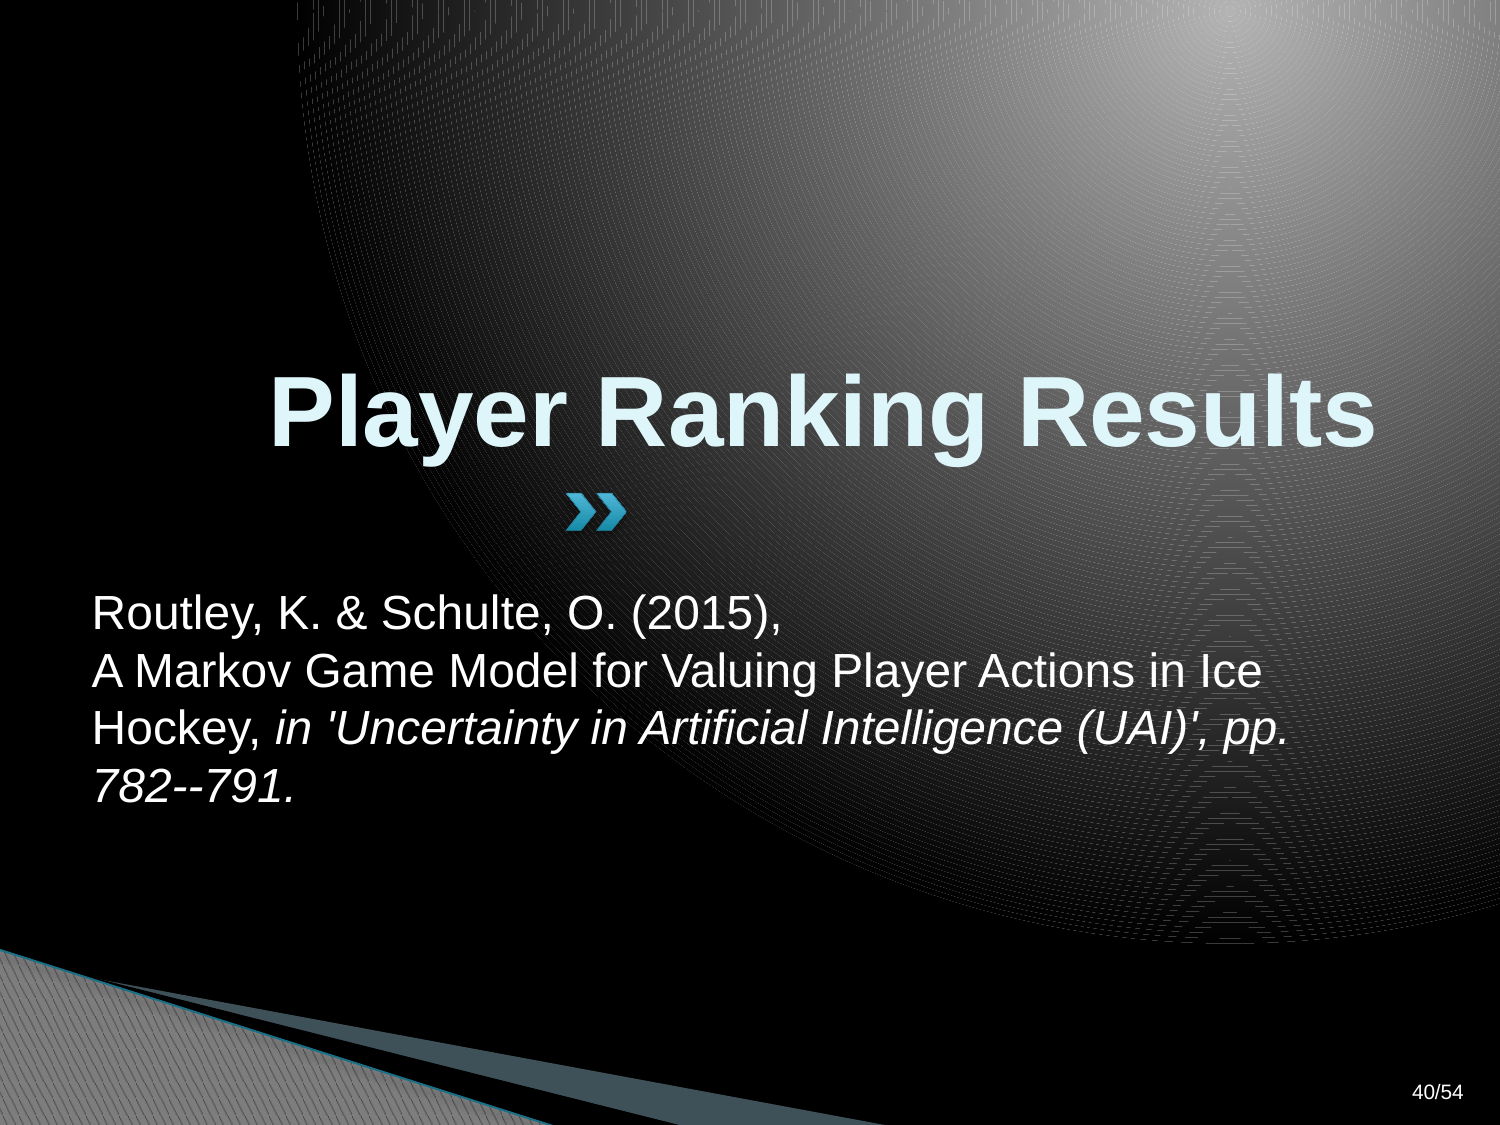

# Player Ranking Results
Routley, K. & Schulte, O. (2015),
A Markov Game Model for Valuing Player Actions in Ice Hockey, in 'Uncertainty in Artificial Intelligence (UAI)', pp. 782--791.

40/54